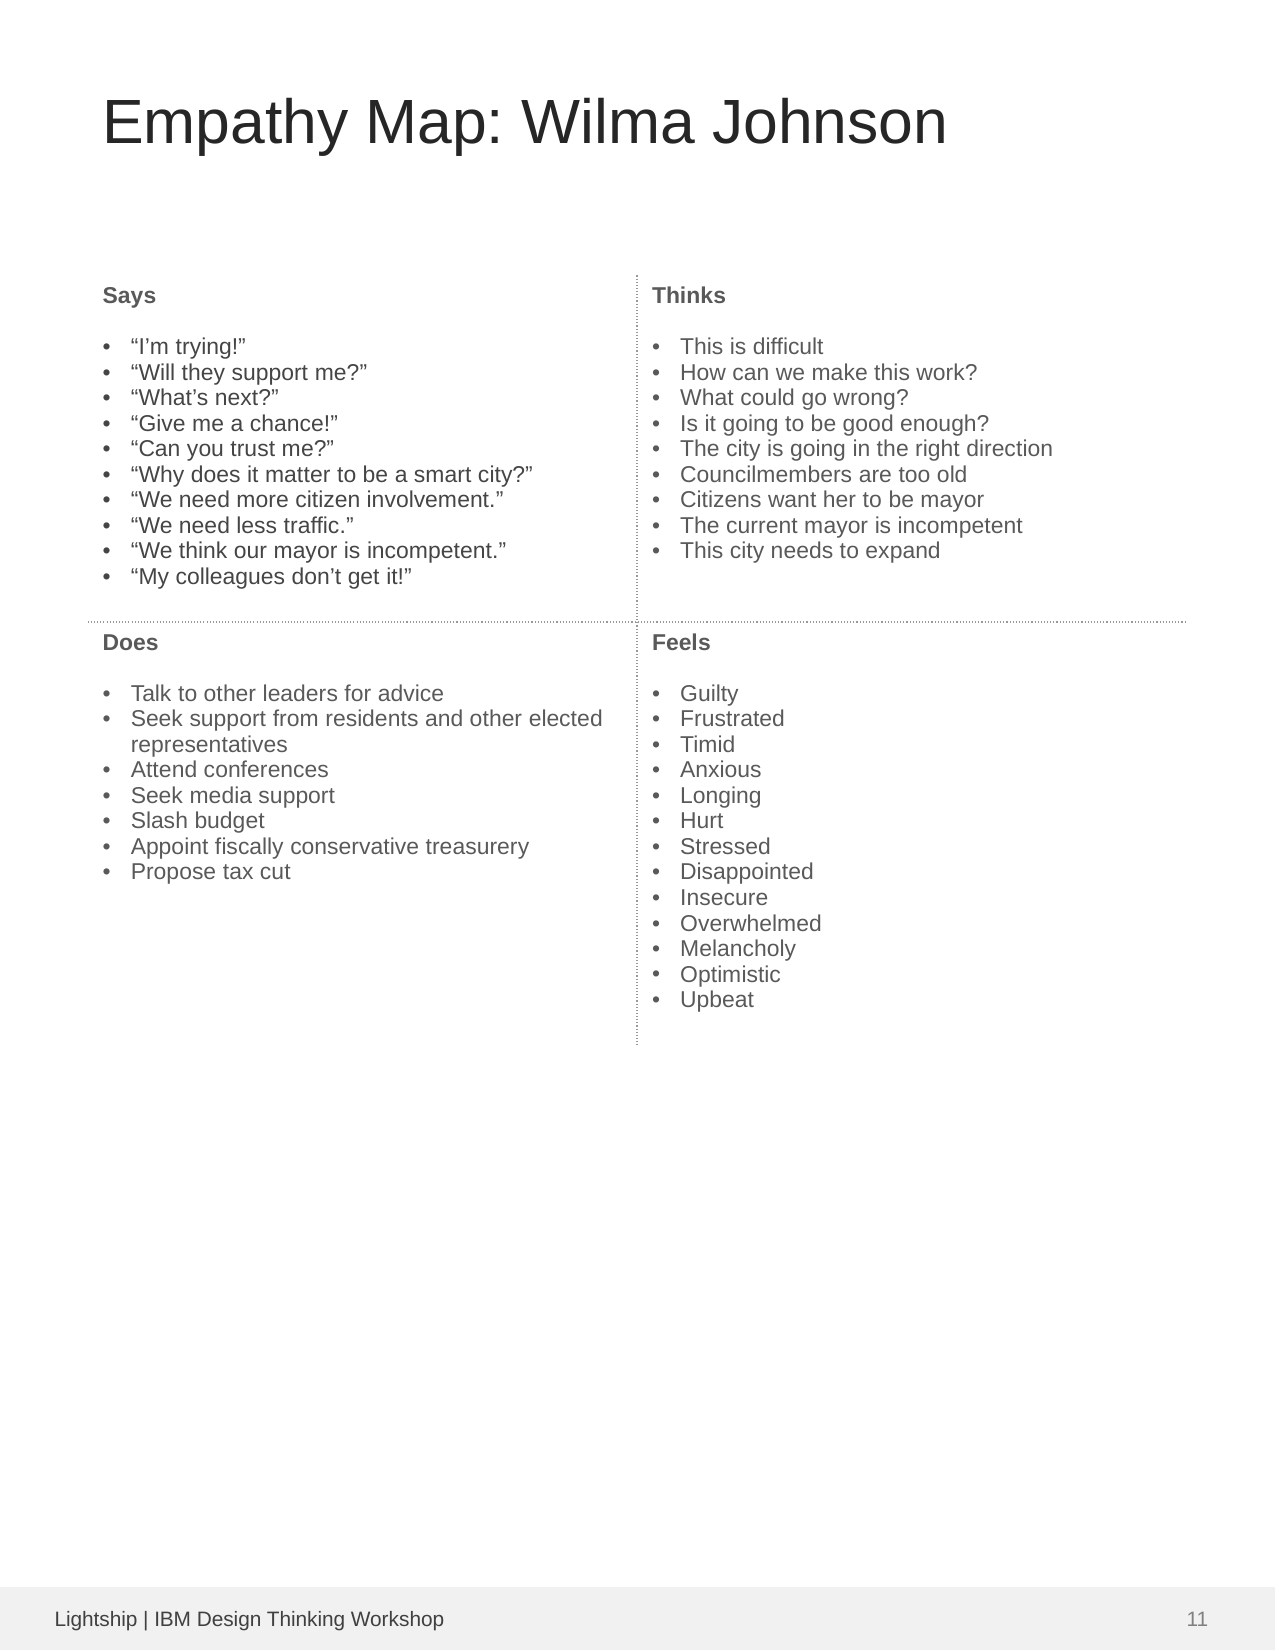

Empathy Map: Wilma Johnson
| Says “I’m trying!” “Will they support me?” “What’s next?” “Give me a chance!” “Can you trust me?” “Why does it matter to be a smart city?” “We need more citizen involvement.” “We need less traffic.” “We think our mayor is incompetent.” “My colleagues don’t get it!” | Thinks This is difficult How can we make this work? What could go wrong? Is it going to be good enough? The city is going in the right direction Councilmembers are too old Citizens want her to be mayor The current mayor is incompetent This city needs to expand |
| --- | --- |
| Does Talk to other leaders for advice Seek support from residents and other elected representatives Attend conferences Seek media support Slash budget Appoint fiscally conservative treasurery Propose tax cut | Feels Guilty Frustrated Timid Anxious Longing Hurt Stressed Disappointed Insecure Overwhelmed Melancholy Optimistic Upbeat |
Lightship | IBM Design Thinking Workshop
11